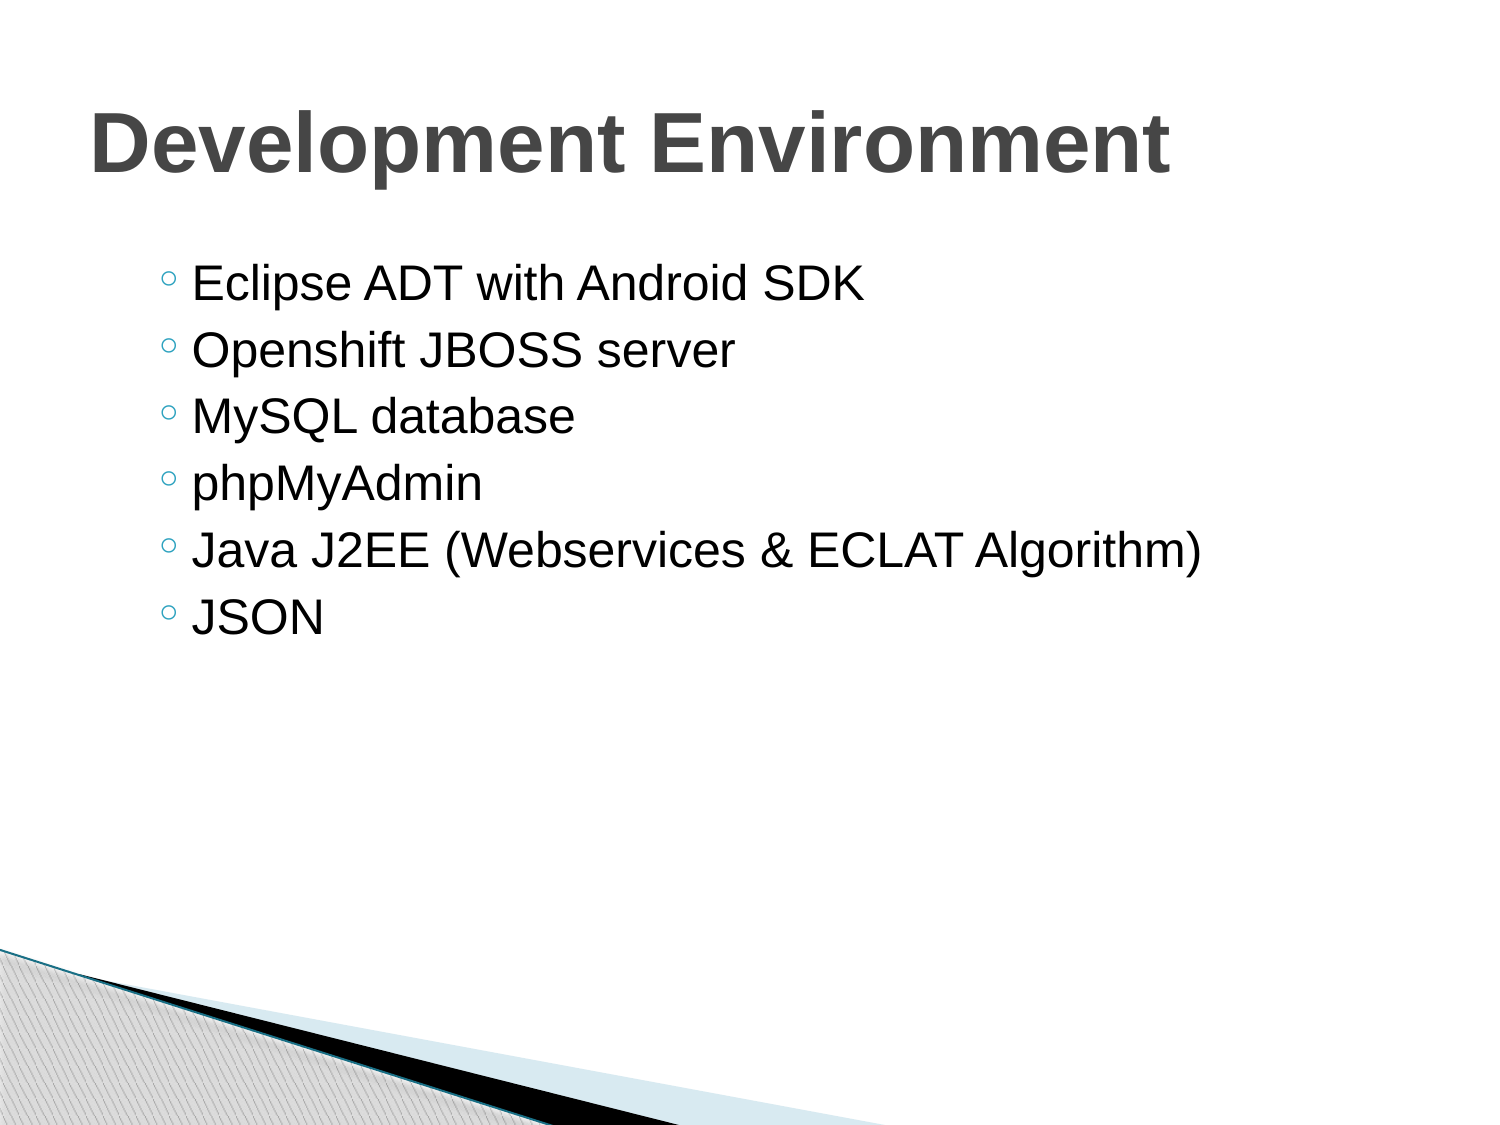

# Development Environment
Eclipse ADT with Android SDK
Openshift JBOSS server
MySQL database
phpMyAdmin
Java J2EE (Webservices & ECLAT Algorithm)
JSON